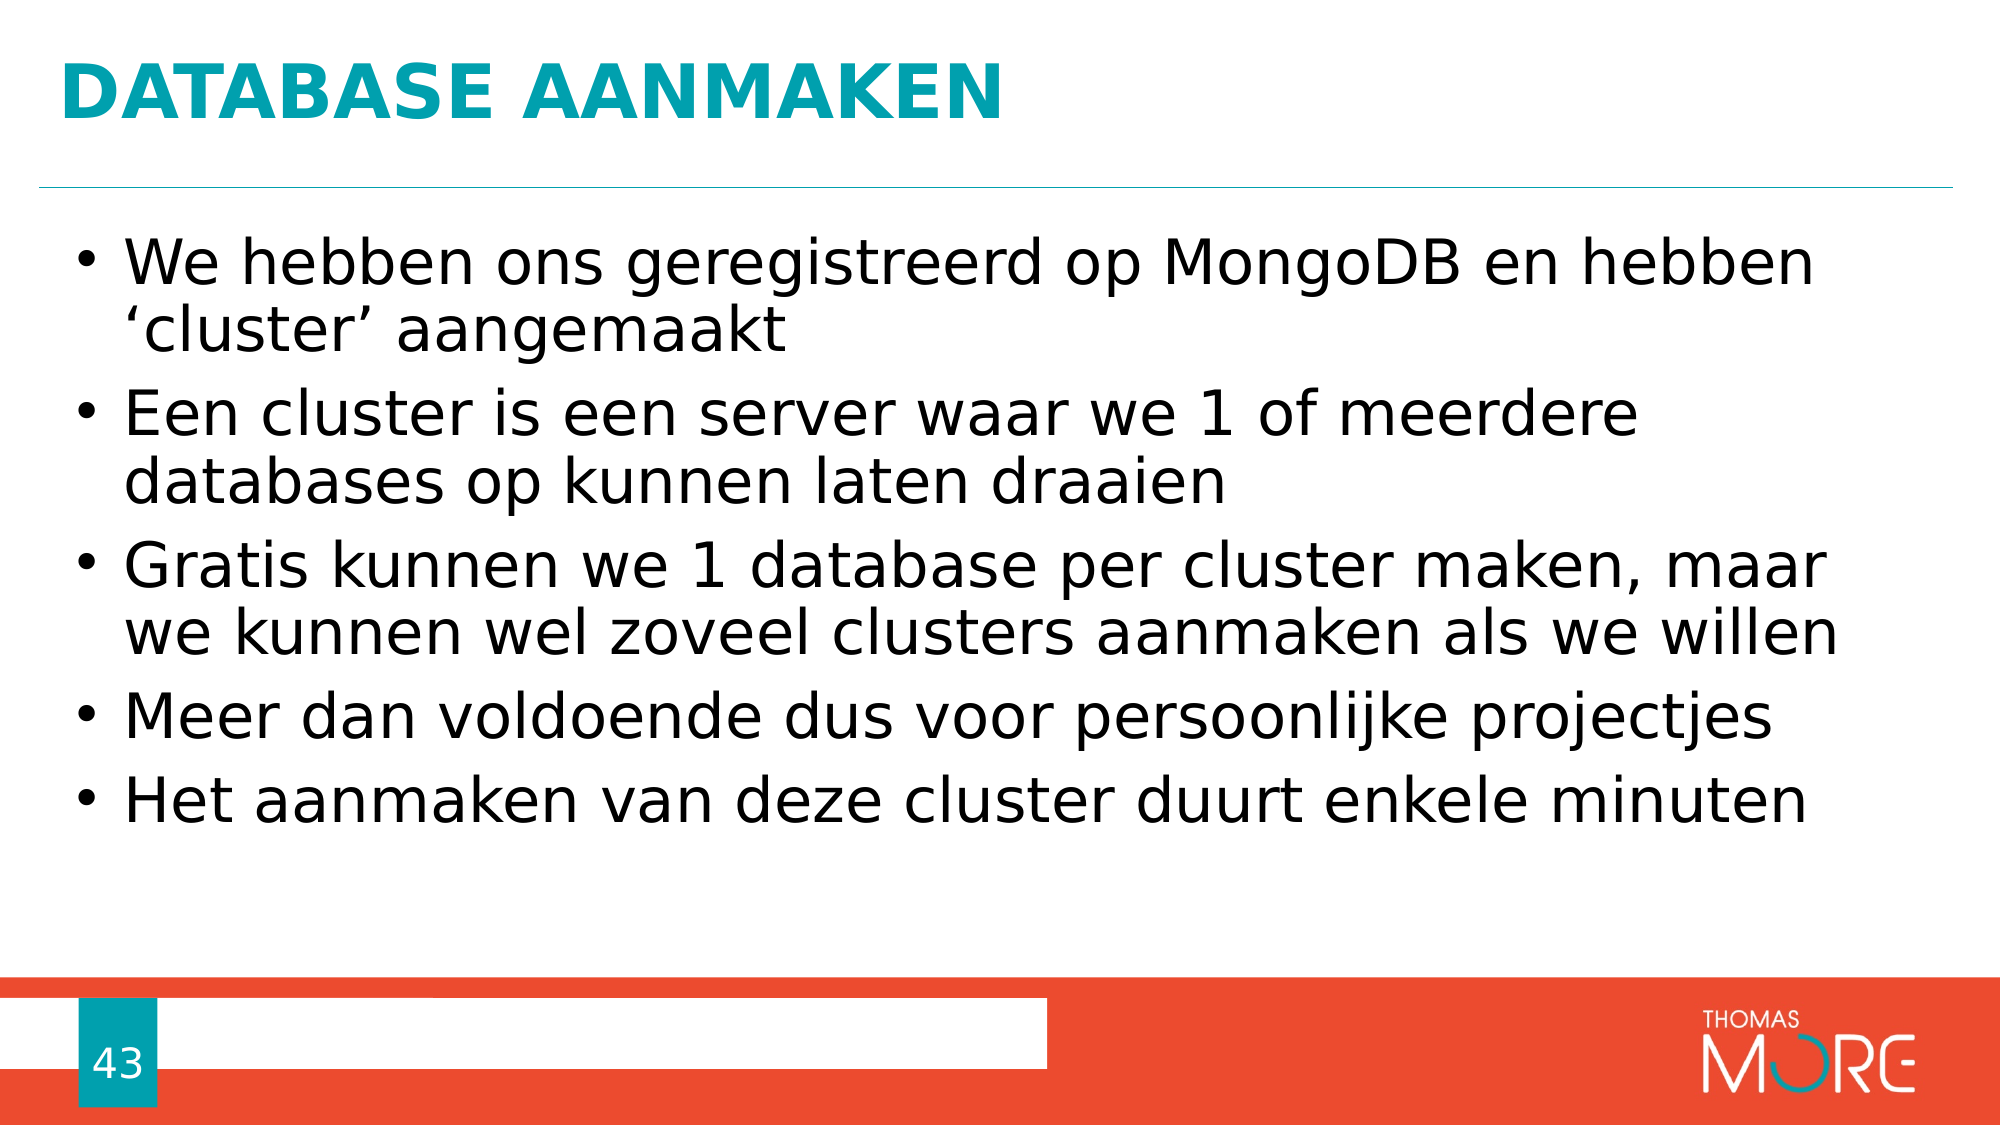

# Database aanmaken
We hebben ons geregistreerd op MongoDB en hebben ‘cluster’ aangemaakt
Een cluster is een server waar we 1 of meerdere databases op kunnen laten draaien
Gratis kunnen we 1 database per cluster maken, maar we kunnen wel zoveel clusters aanmaken als we willen
Meer dan voldoende dus voor persoonlijke projectjes
Het aanmaken van deze cluster duurt enkele minuten

43